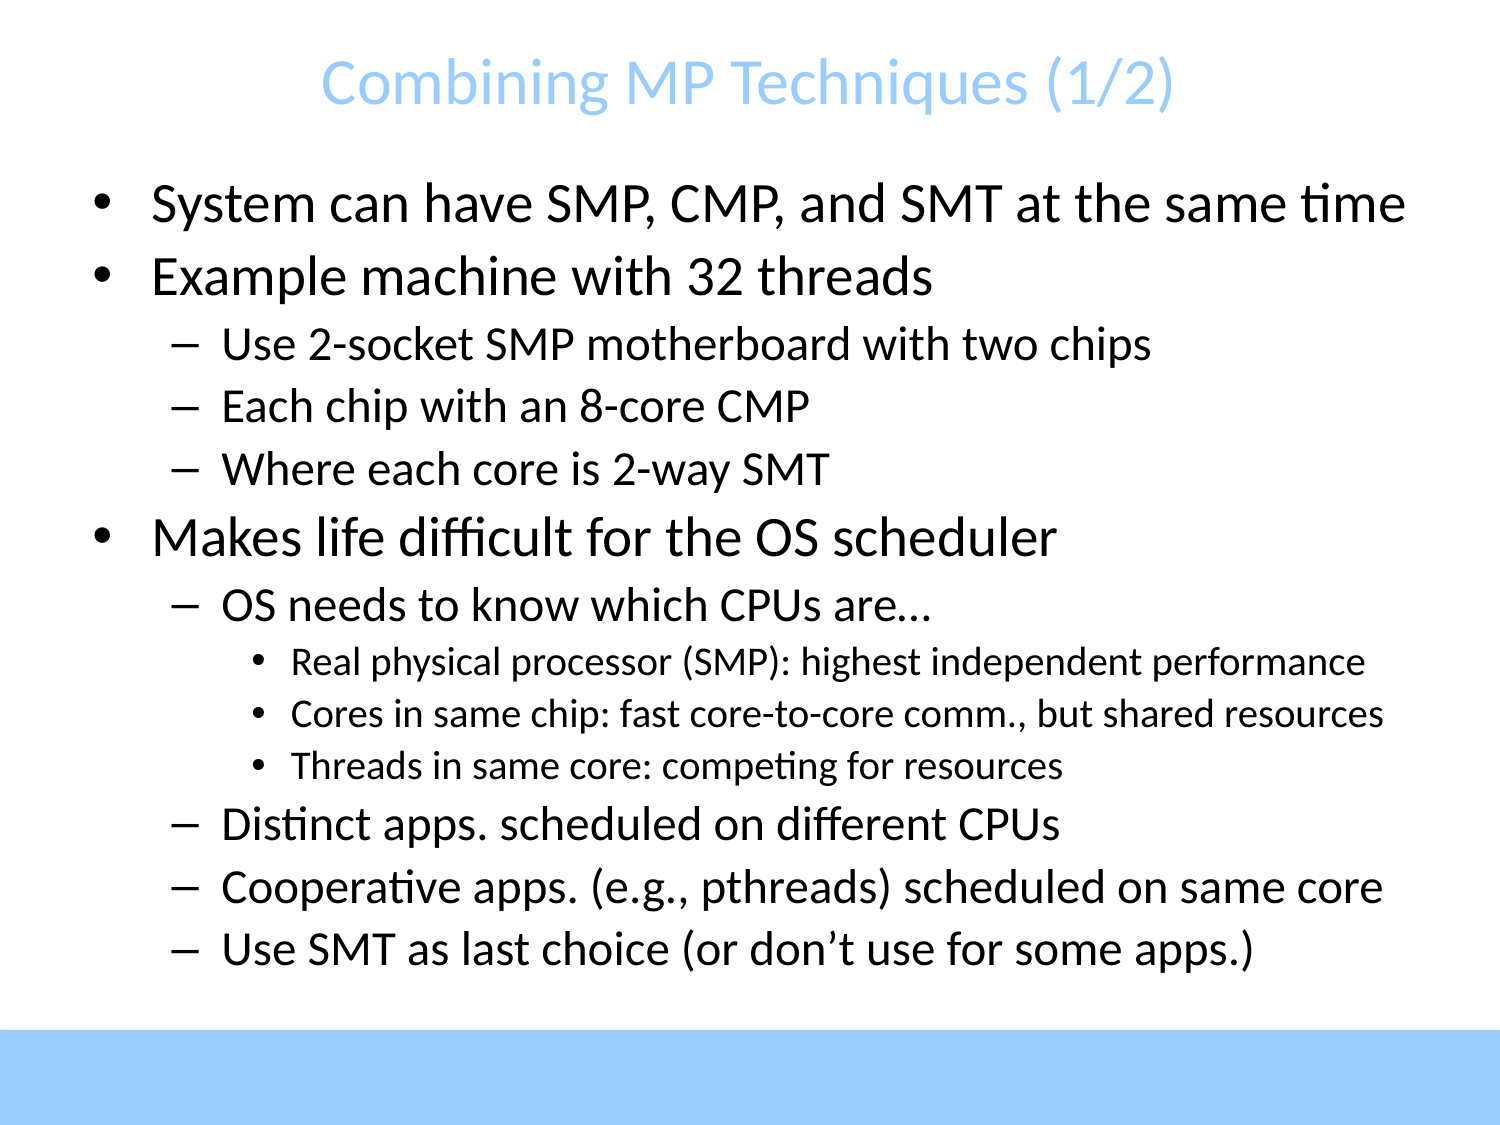

# Combining MP Techniques (1/2)
System can have SMP, CMP, and SMT at the same time
Example machine with 32 threads
Use 2-socket SMP motherboard with two chips
Each chip with an 8-core CMP
Where each core is 2-way SMT
Makes life difficult for the OS scheduler
OS needs to know which CPUs are…
Real physical processor (SMP): highest independent performance
Cores in same chip: fast core-to-core comm., but shared resources
Threads in same core: competing for resources
Distinct apps. scheduled on different CPUs
Cooperative apps. (e.g., pthreads) scheduled on same core
Use SMT as last choice (or don’t use for some apps.)